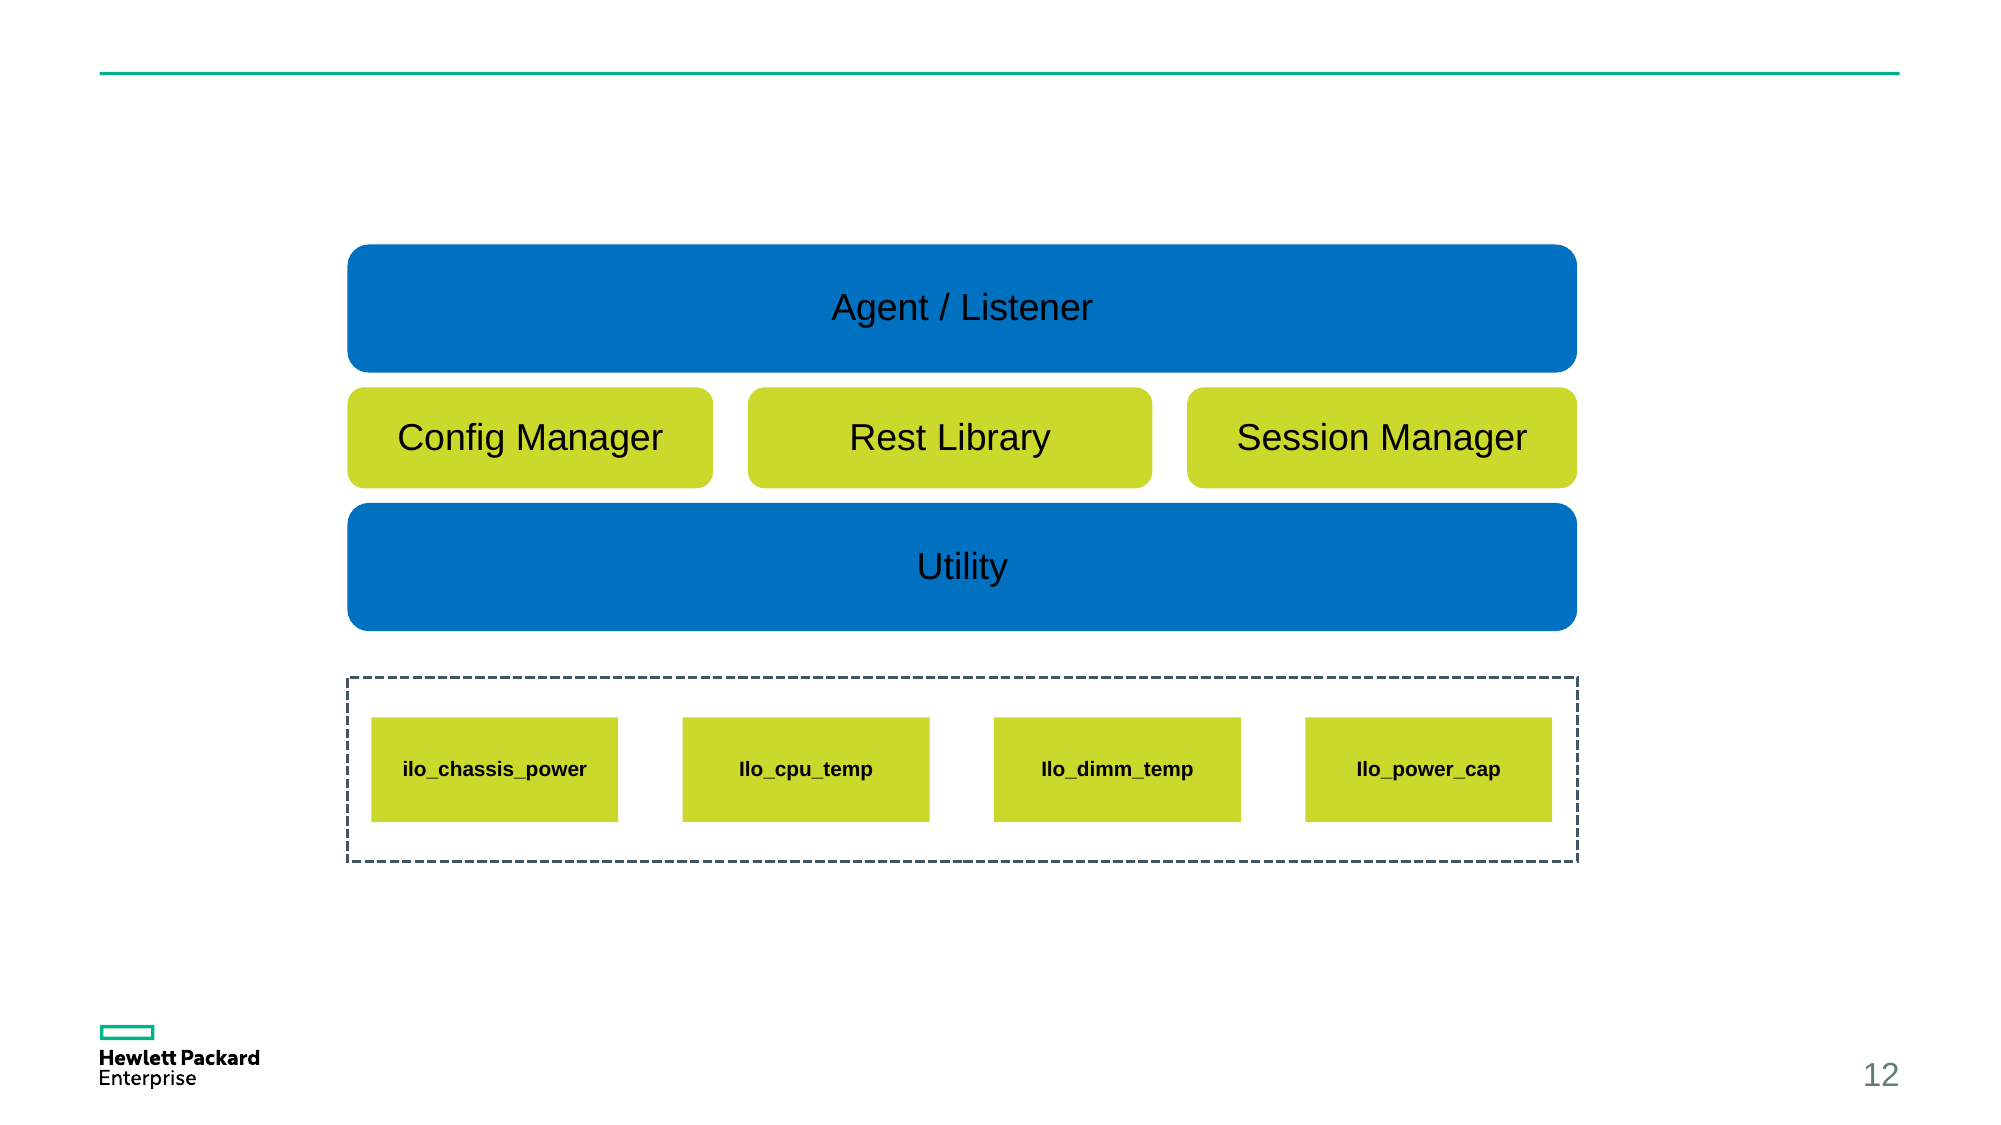

#
Agent / Listener
Config Manager
Rest Library
Session Manager
Utility

ilo_chassis_power
Ilo_cpu_temp
Ilo_dimm_temp
Ilo_power_cap
12